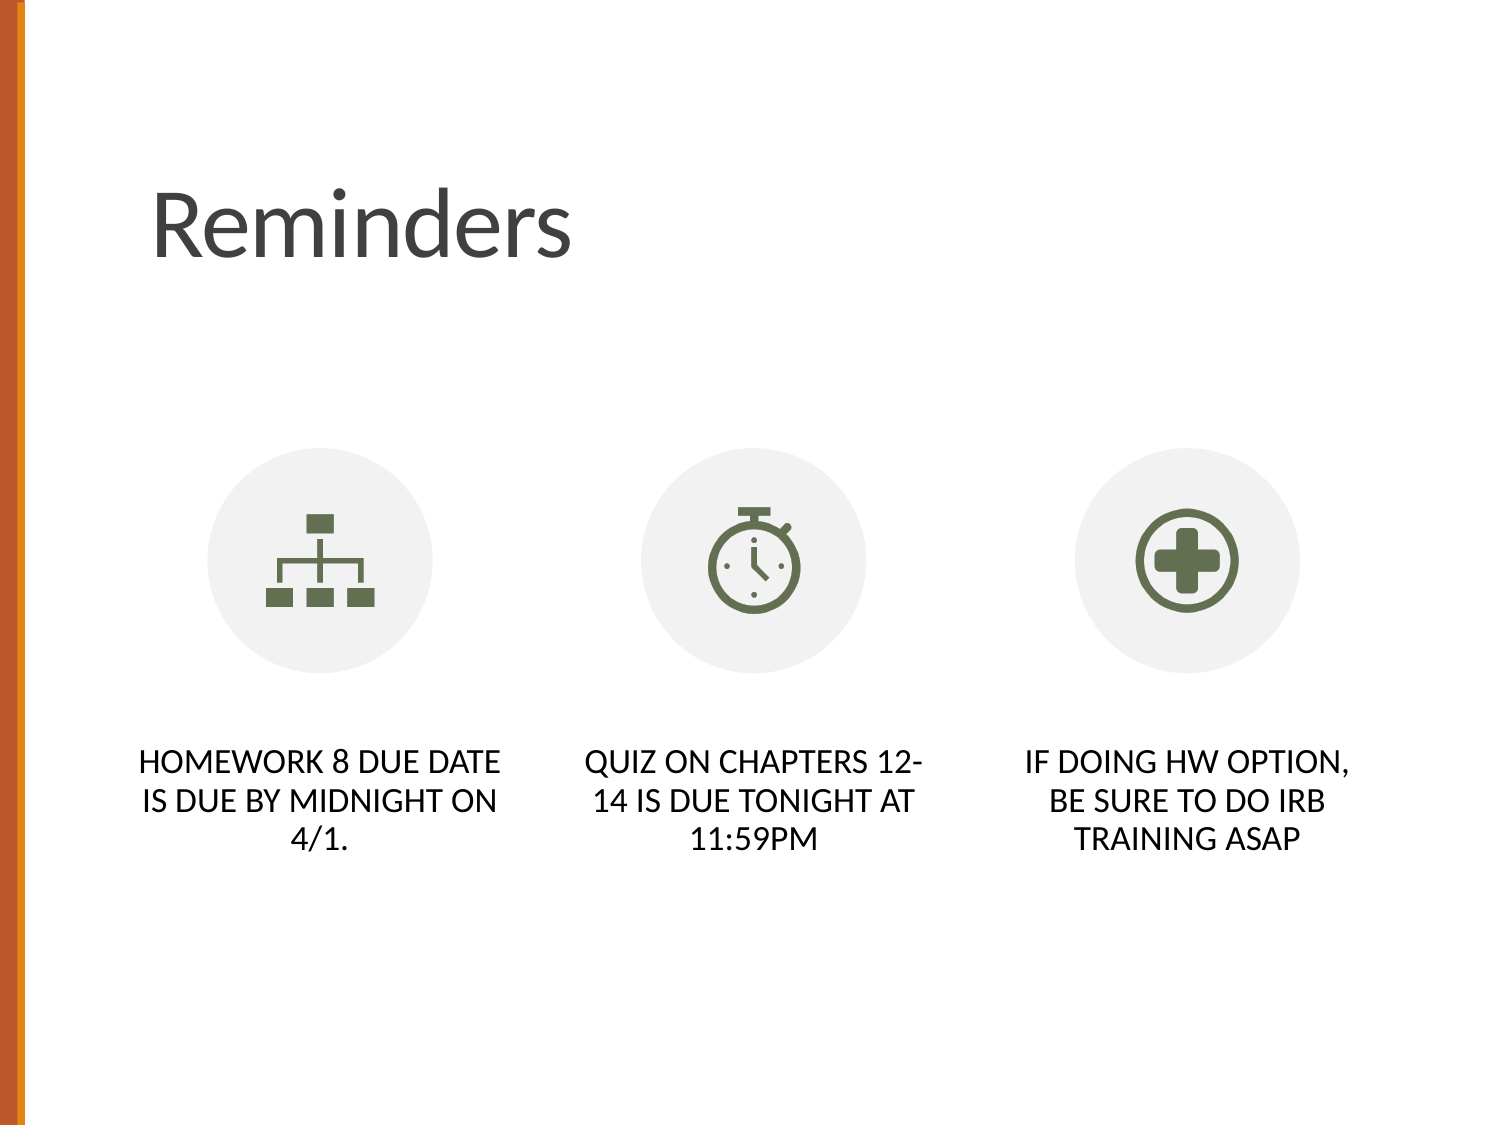

# Reminders
Homework 8 due Date is Due by Midnight on 4/1.
Quiz on Chapters 12-14 is due tonight at 11:59pm
If doing HW option, be sure to do IRB training ASAP